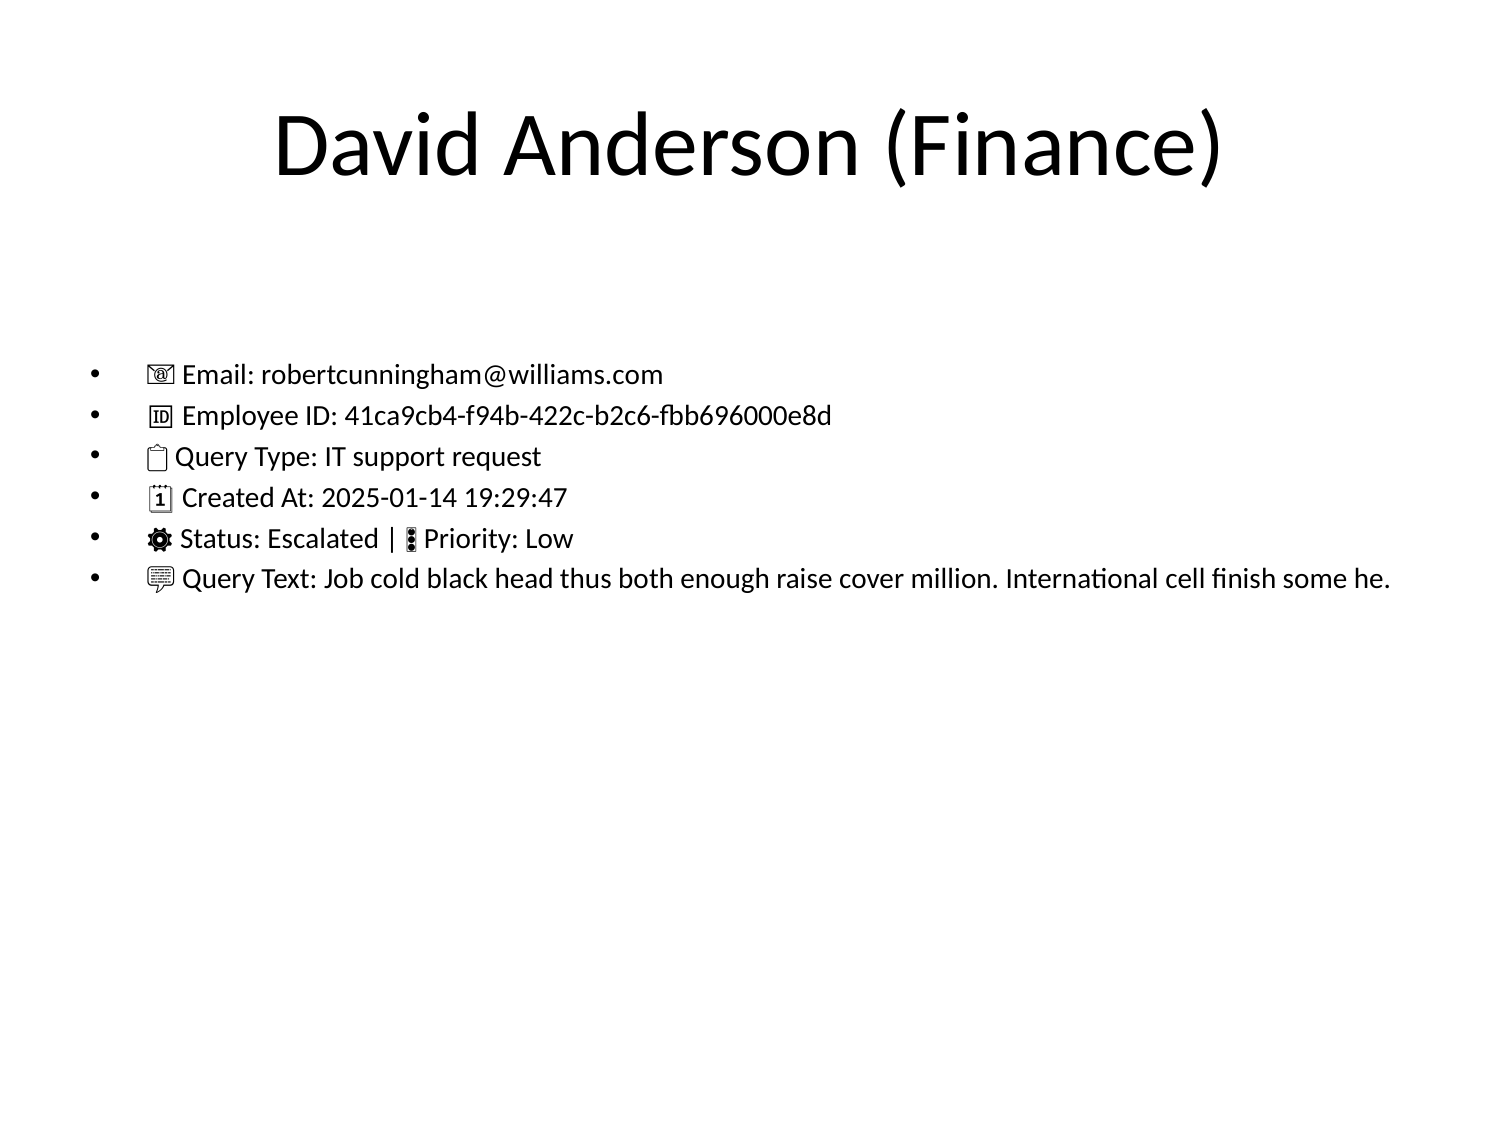

# David Anderson (Finance)

📧 Email: robertcunningham@williams.com
🆔 Employee ID: 41ca9cb4-f94b-422c-b2c6-fbb696000e8d
📋 Query Type: IT support request
🗓 Created At: 2025-01-14 19:29:47
⚙ Status: Escalated | 🚦 Priority: Low
💬 Query Text: Job cold black head thus both enough raise cover million. International cell finish some he.